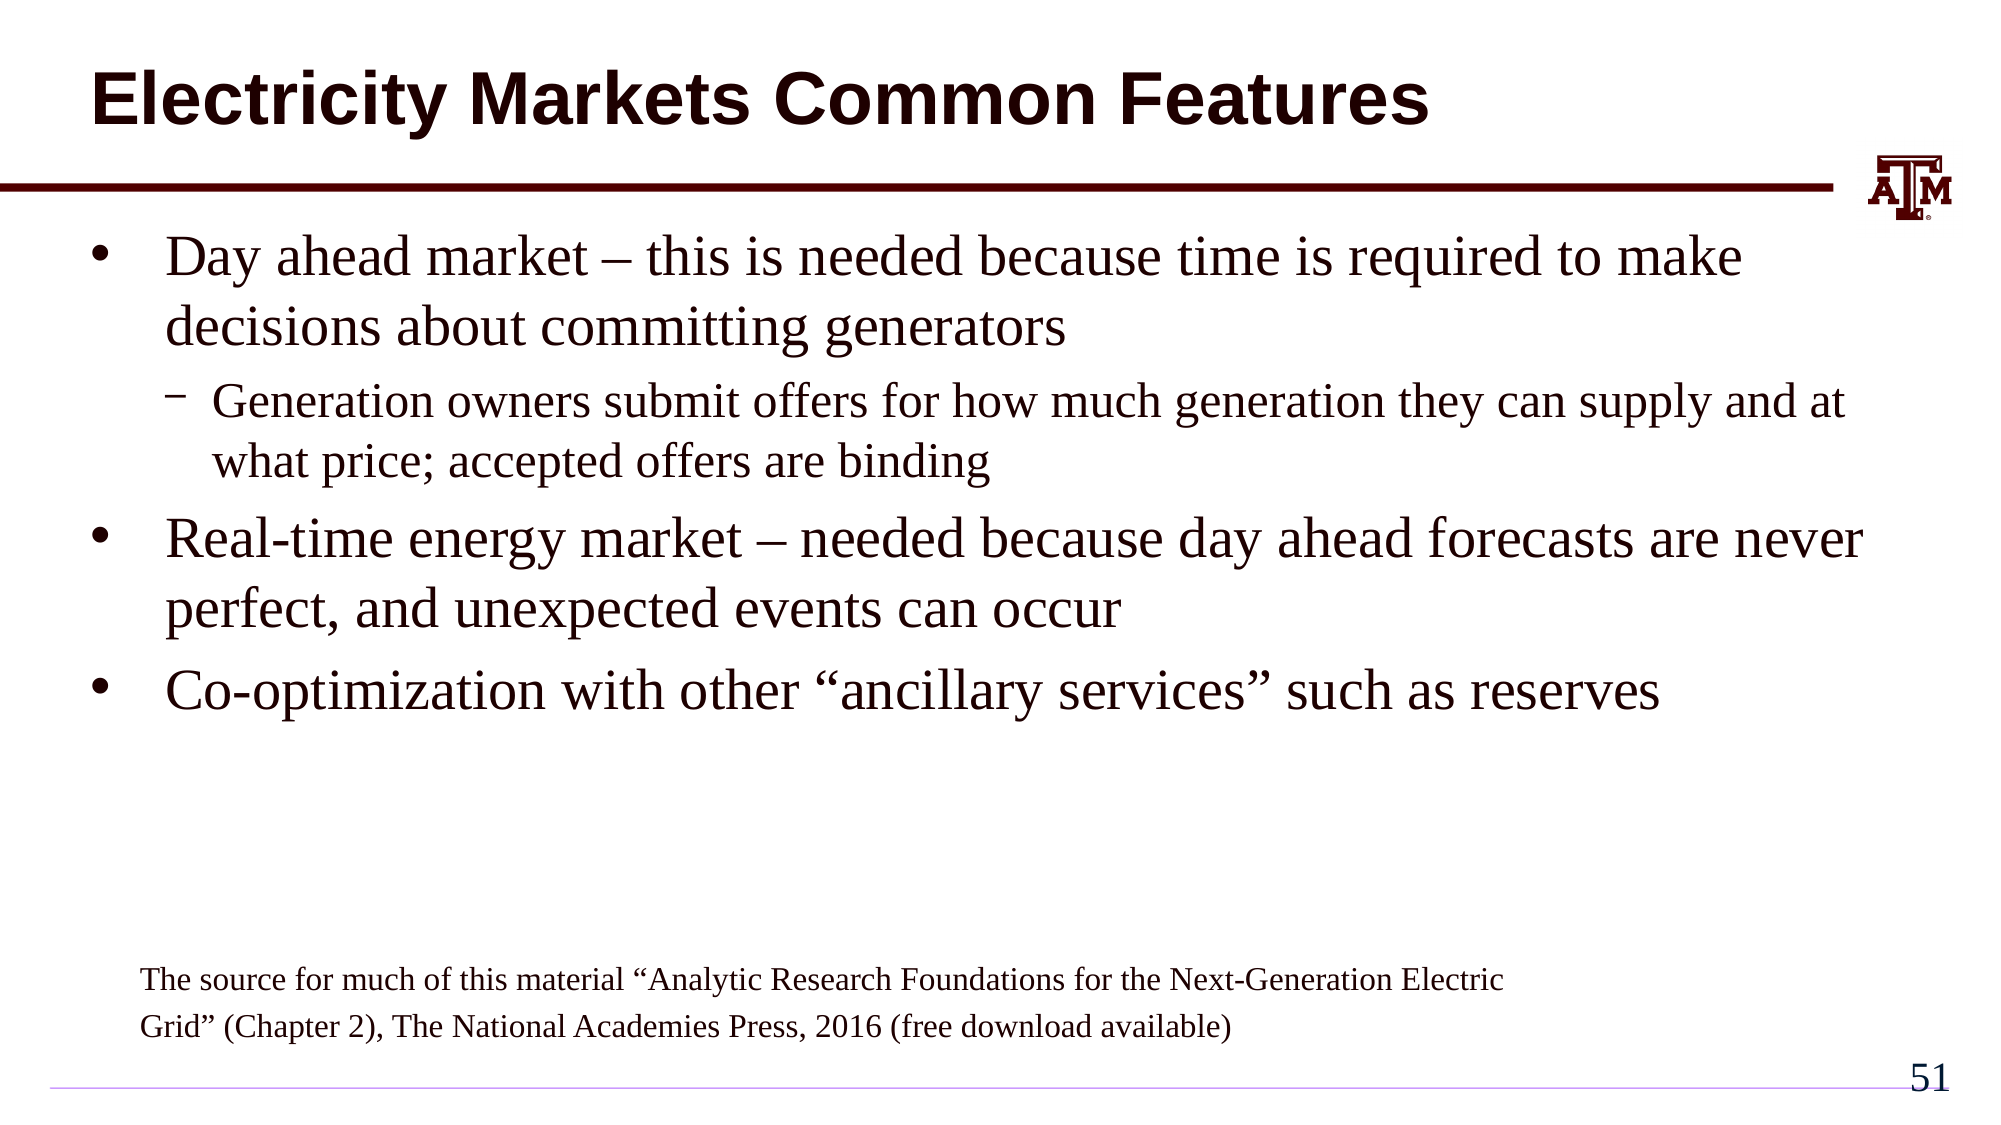

# Electricity Markets Common Features
Day ahead market – this is needed because time is required to make decisions about committing generators
Generation owners submit offers for how much generation they can supply and at what price; accepted offers are binding
Real-time energy market – needed because day ahead forecasts are never perfect, and unexpected events can occur
Co-optimization with other “ancillary services” such as reserves

The source for much of this material “Analytic Research Foundations for the Next-Generation Electric
Grid” (Chapter 2), The National Academies Press, 2016 (free download available)
51